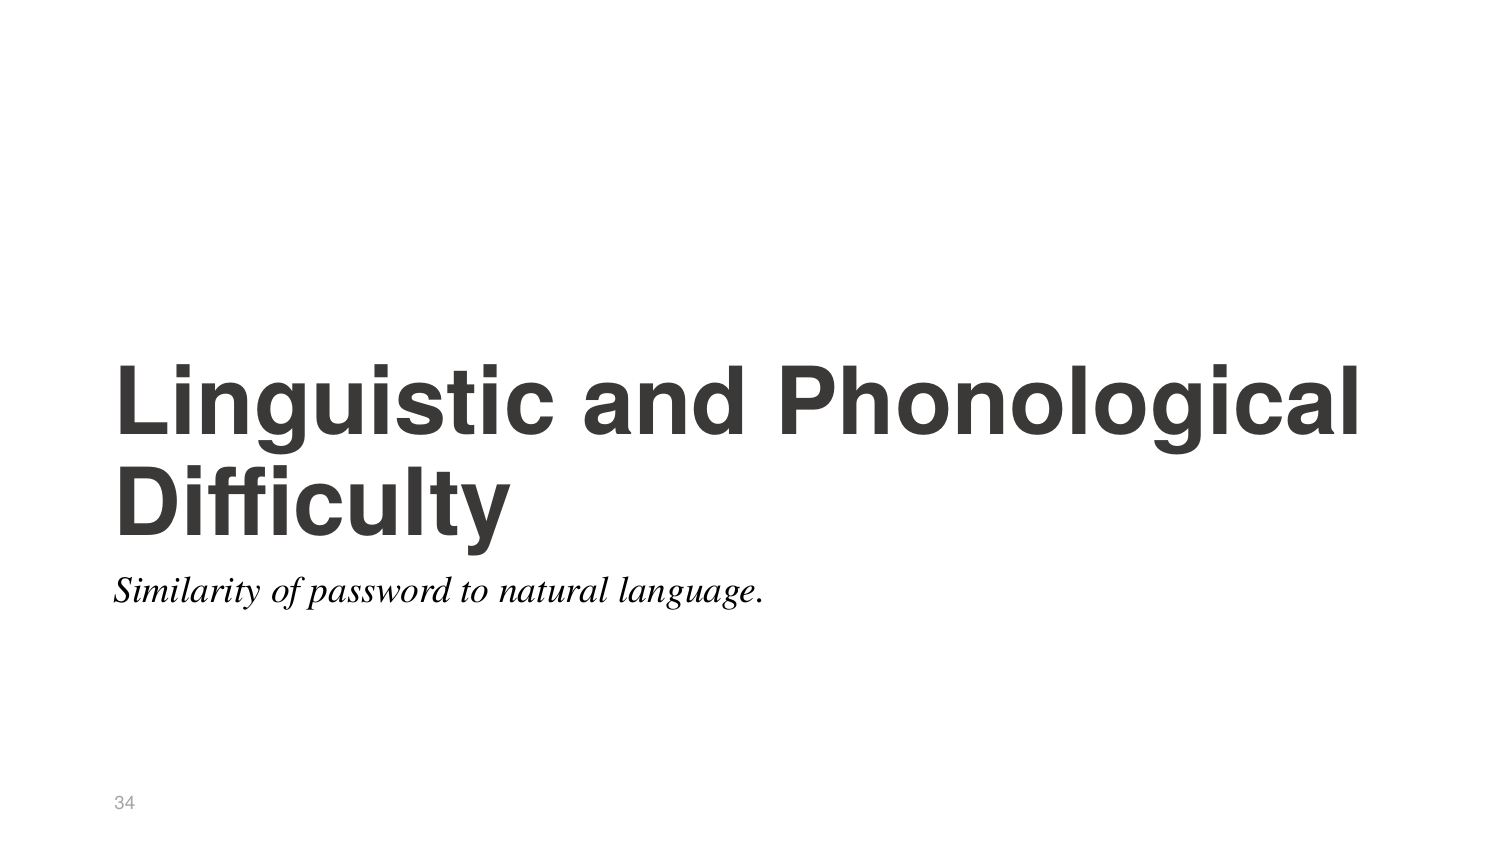

# Linguistic and Phonological Difficulty
Similarity of password to natural language.
34